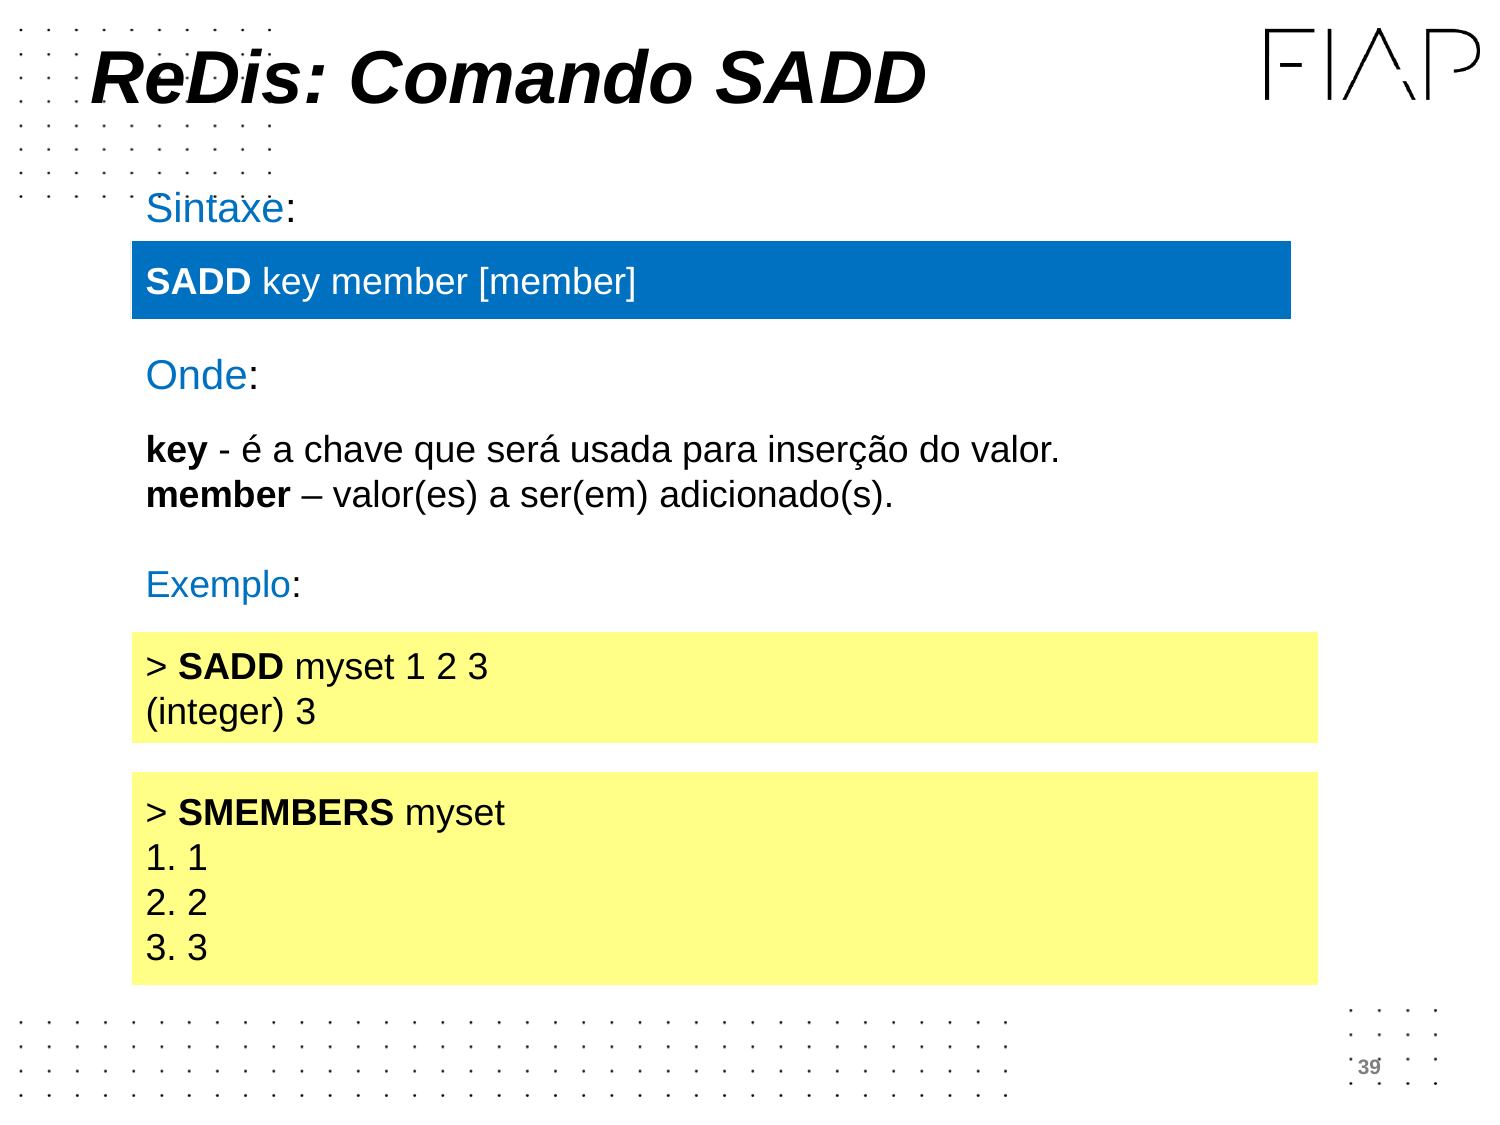

# ReDis: Comando SADD
Sintaxe:

Onde:

key - é a chave que será usada para inserção do valor.
member – valor(es) a ser(em) adicionado(s).

Exemplo:
SADD key member [member]
> SADD myset 1 2 3
(integer) 3
> SMEMBERS myset
1. 1
2. 2
3. 3